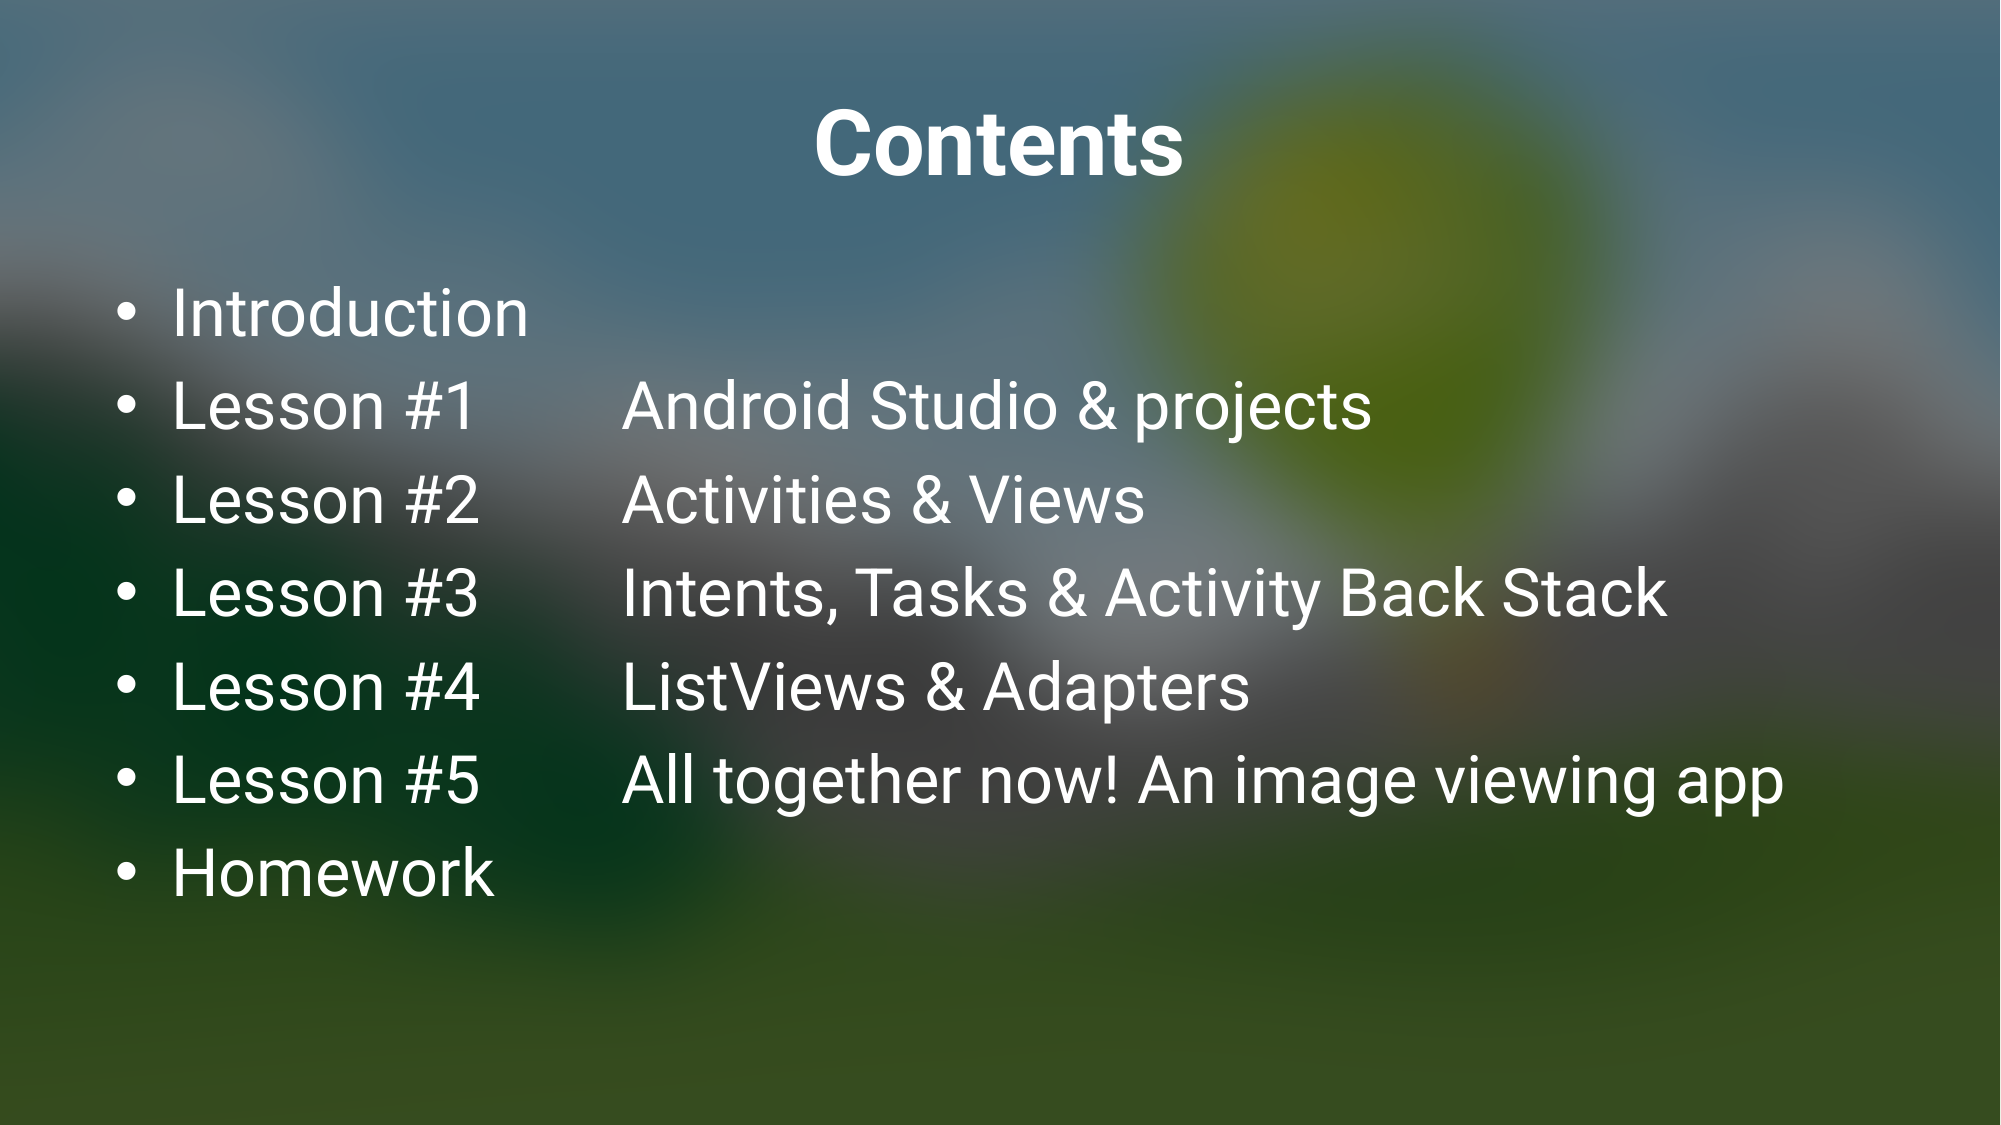

# Contents
Introduction
Lesson #1	Android Studio & projects
Lesson #2	Activities & Views
Lesson #3	Intents, Tasks & Activity Back Stack
Lesson #4	ListViews & Adapters
Lesson #5	All together now! An image viewing app
Homework